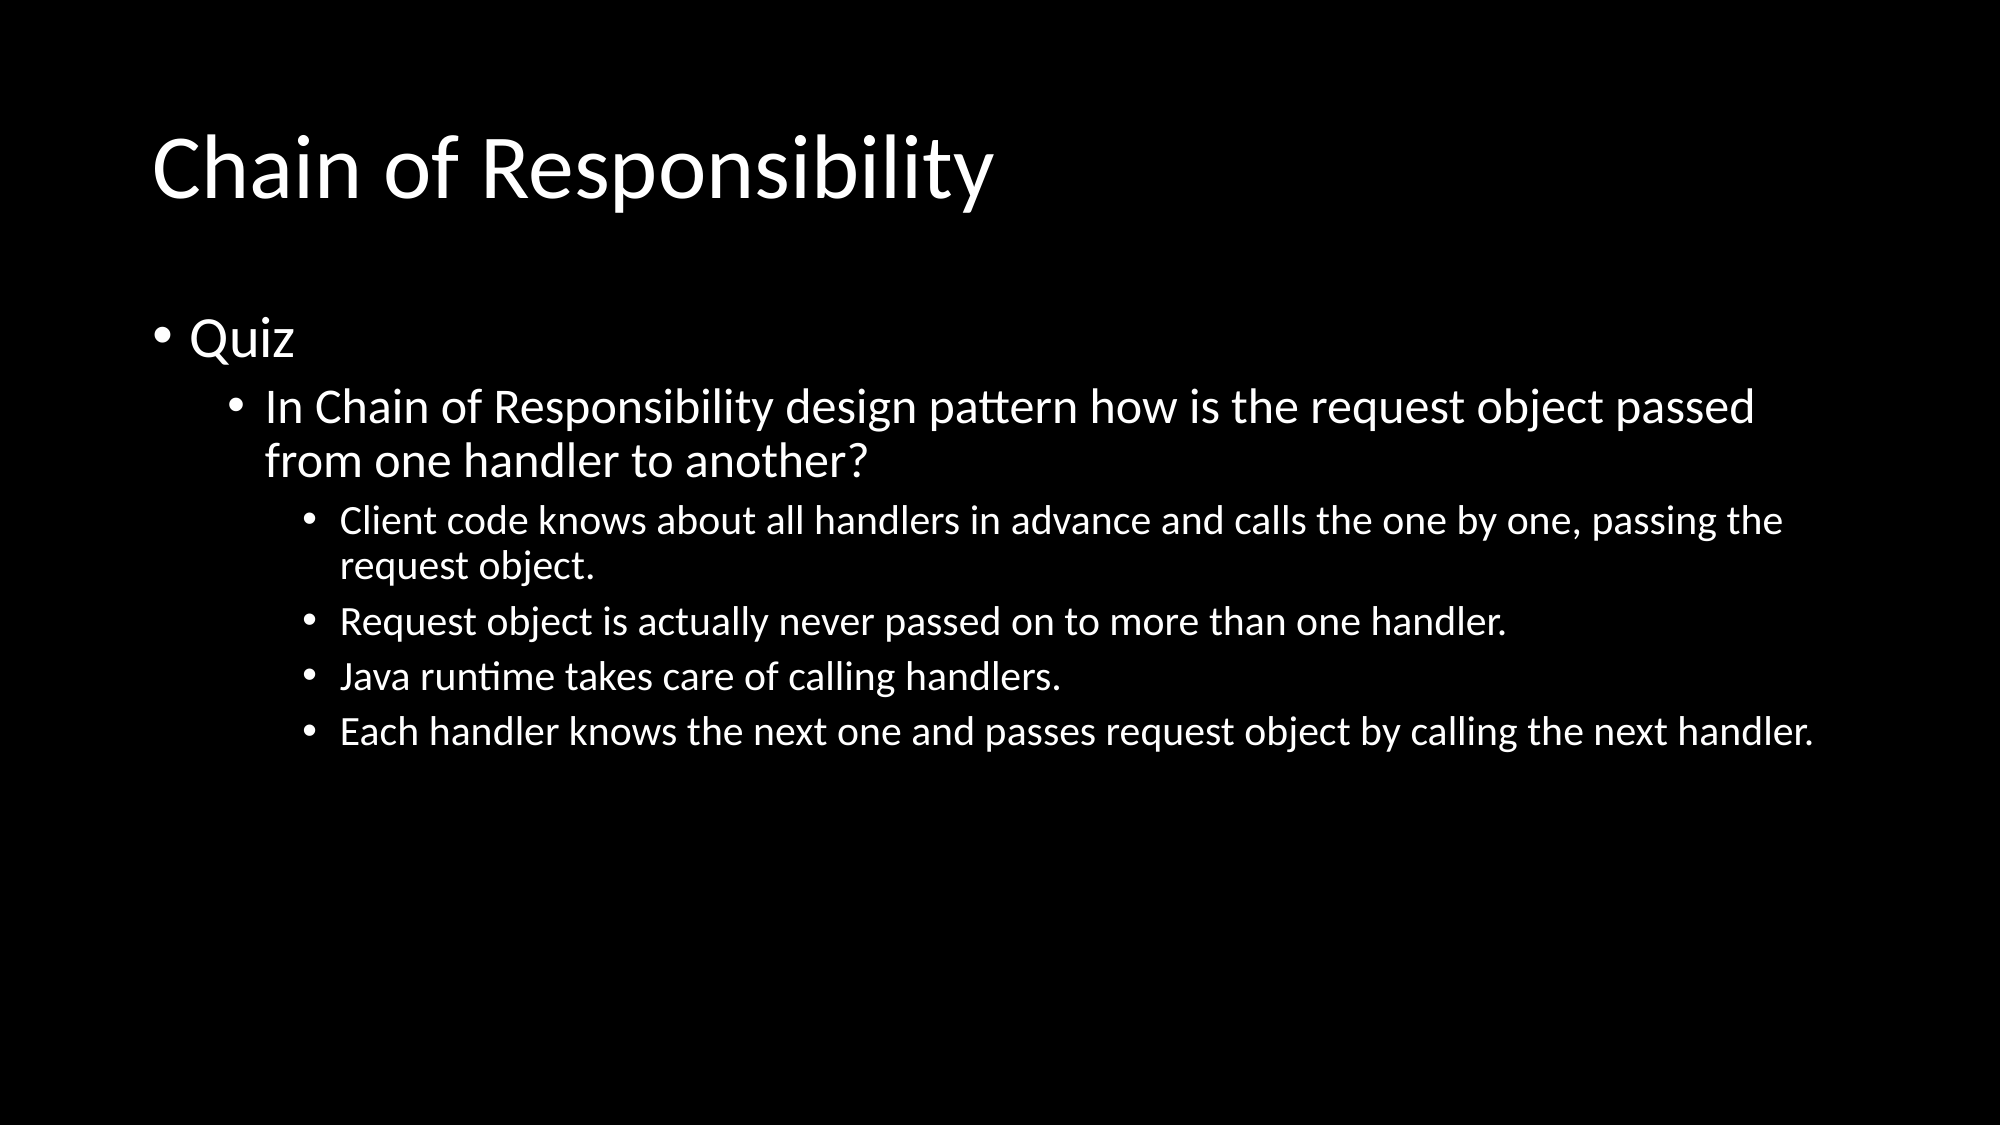

# Chain of Responsibility
Quiz
In Chain of Responsibility design pattern how is the request object passed from one handler to another?
Client code knows about all handlers in advance and calls the one by one, passing the request object.
Request object is actually never passed on to more than one handler.
Java runtime takes care of calling handlers.
Each handler knows the next one and passes request object by calling the next handler.